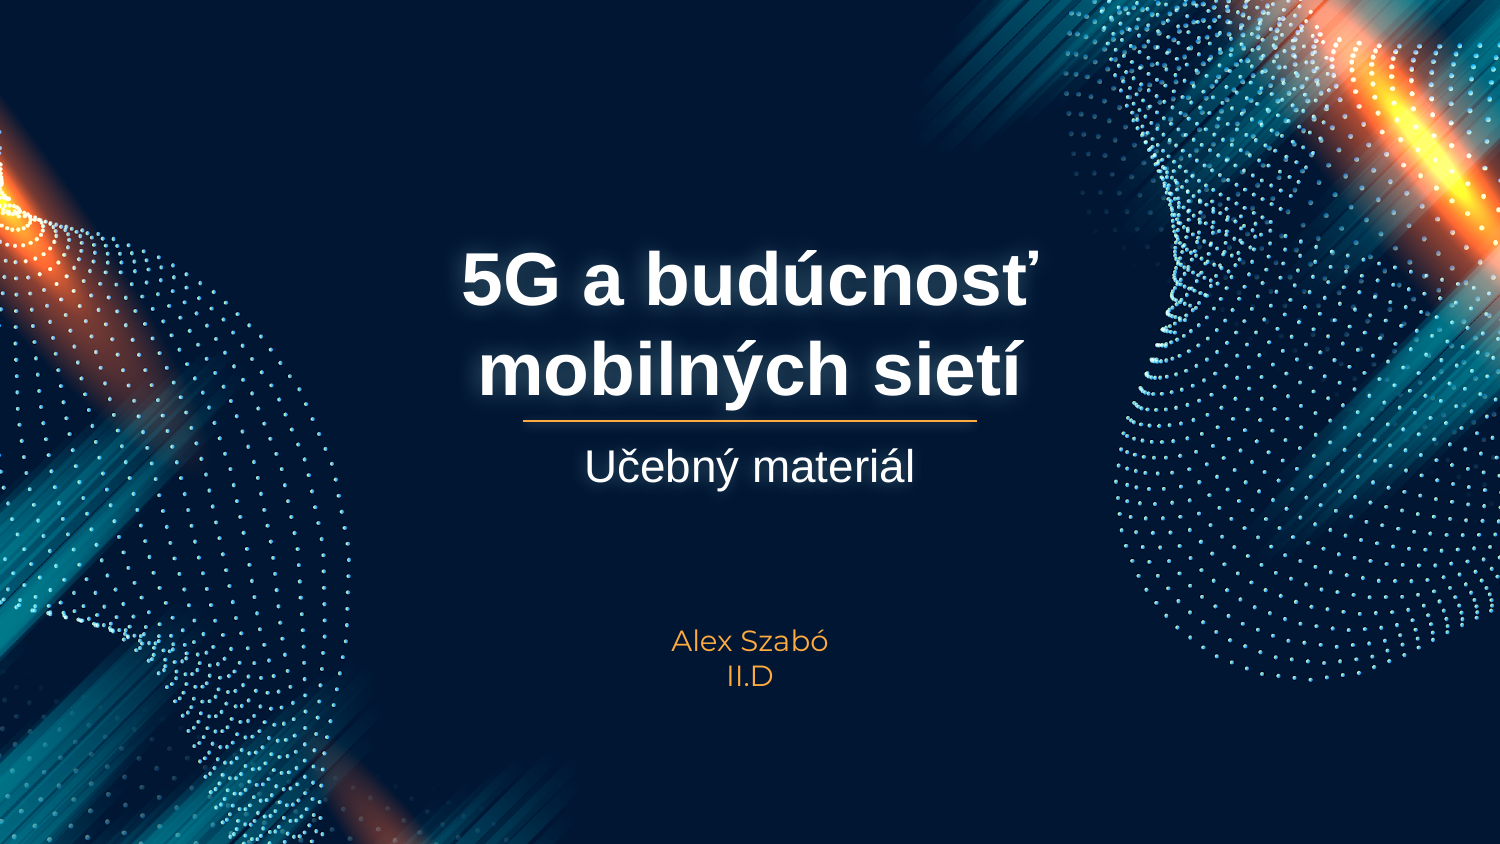

# 5G a budúcnosť mobilných sietí
Učebný materiál
Alex Szabó
II.D